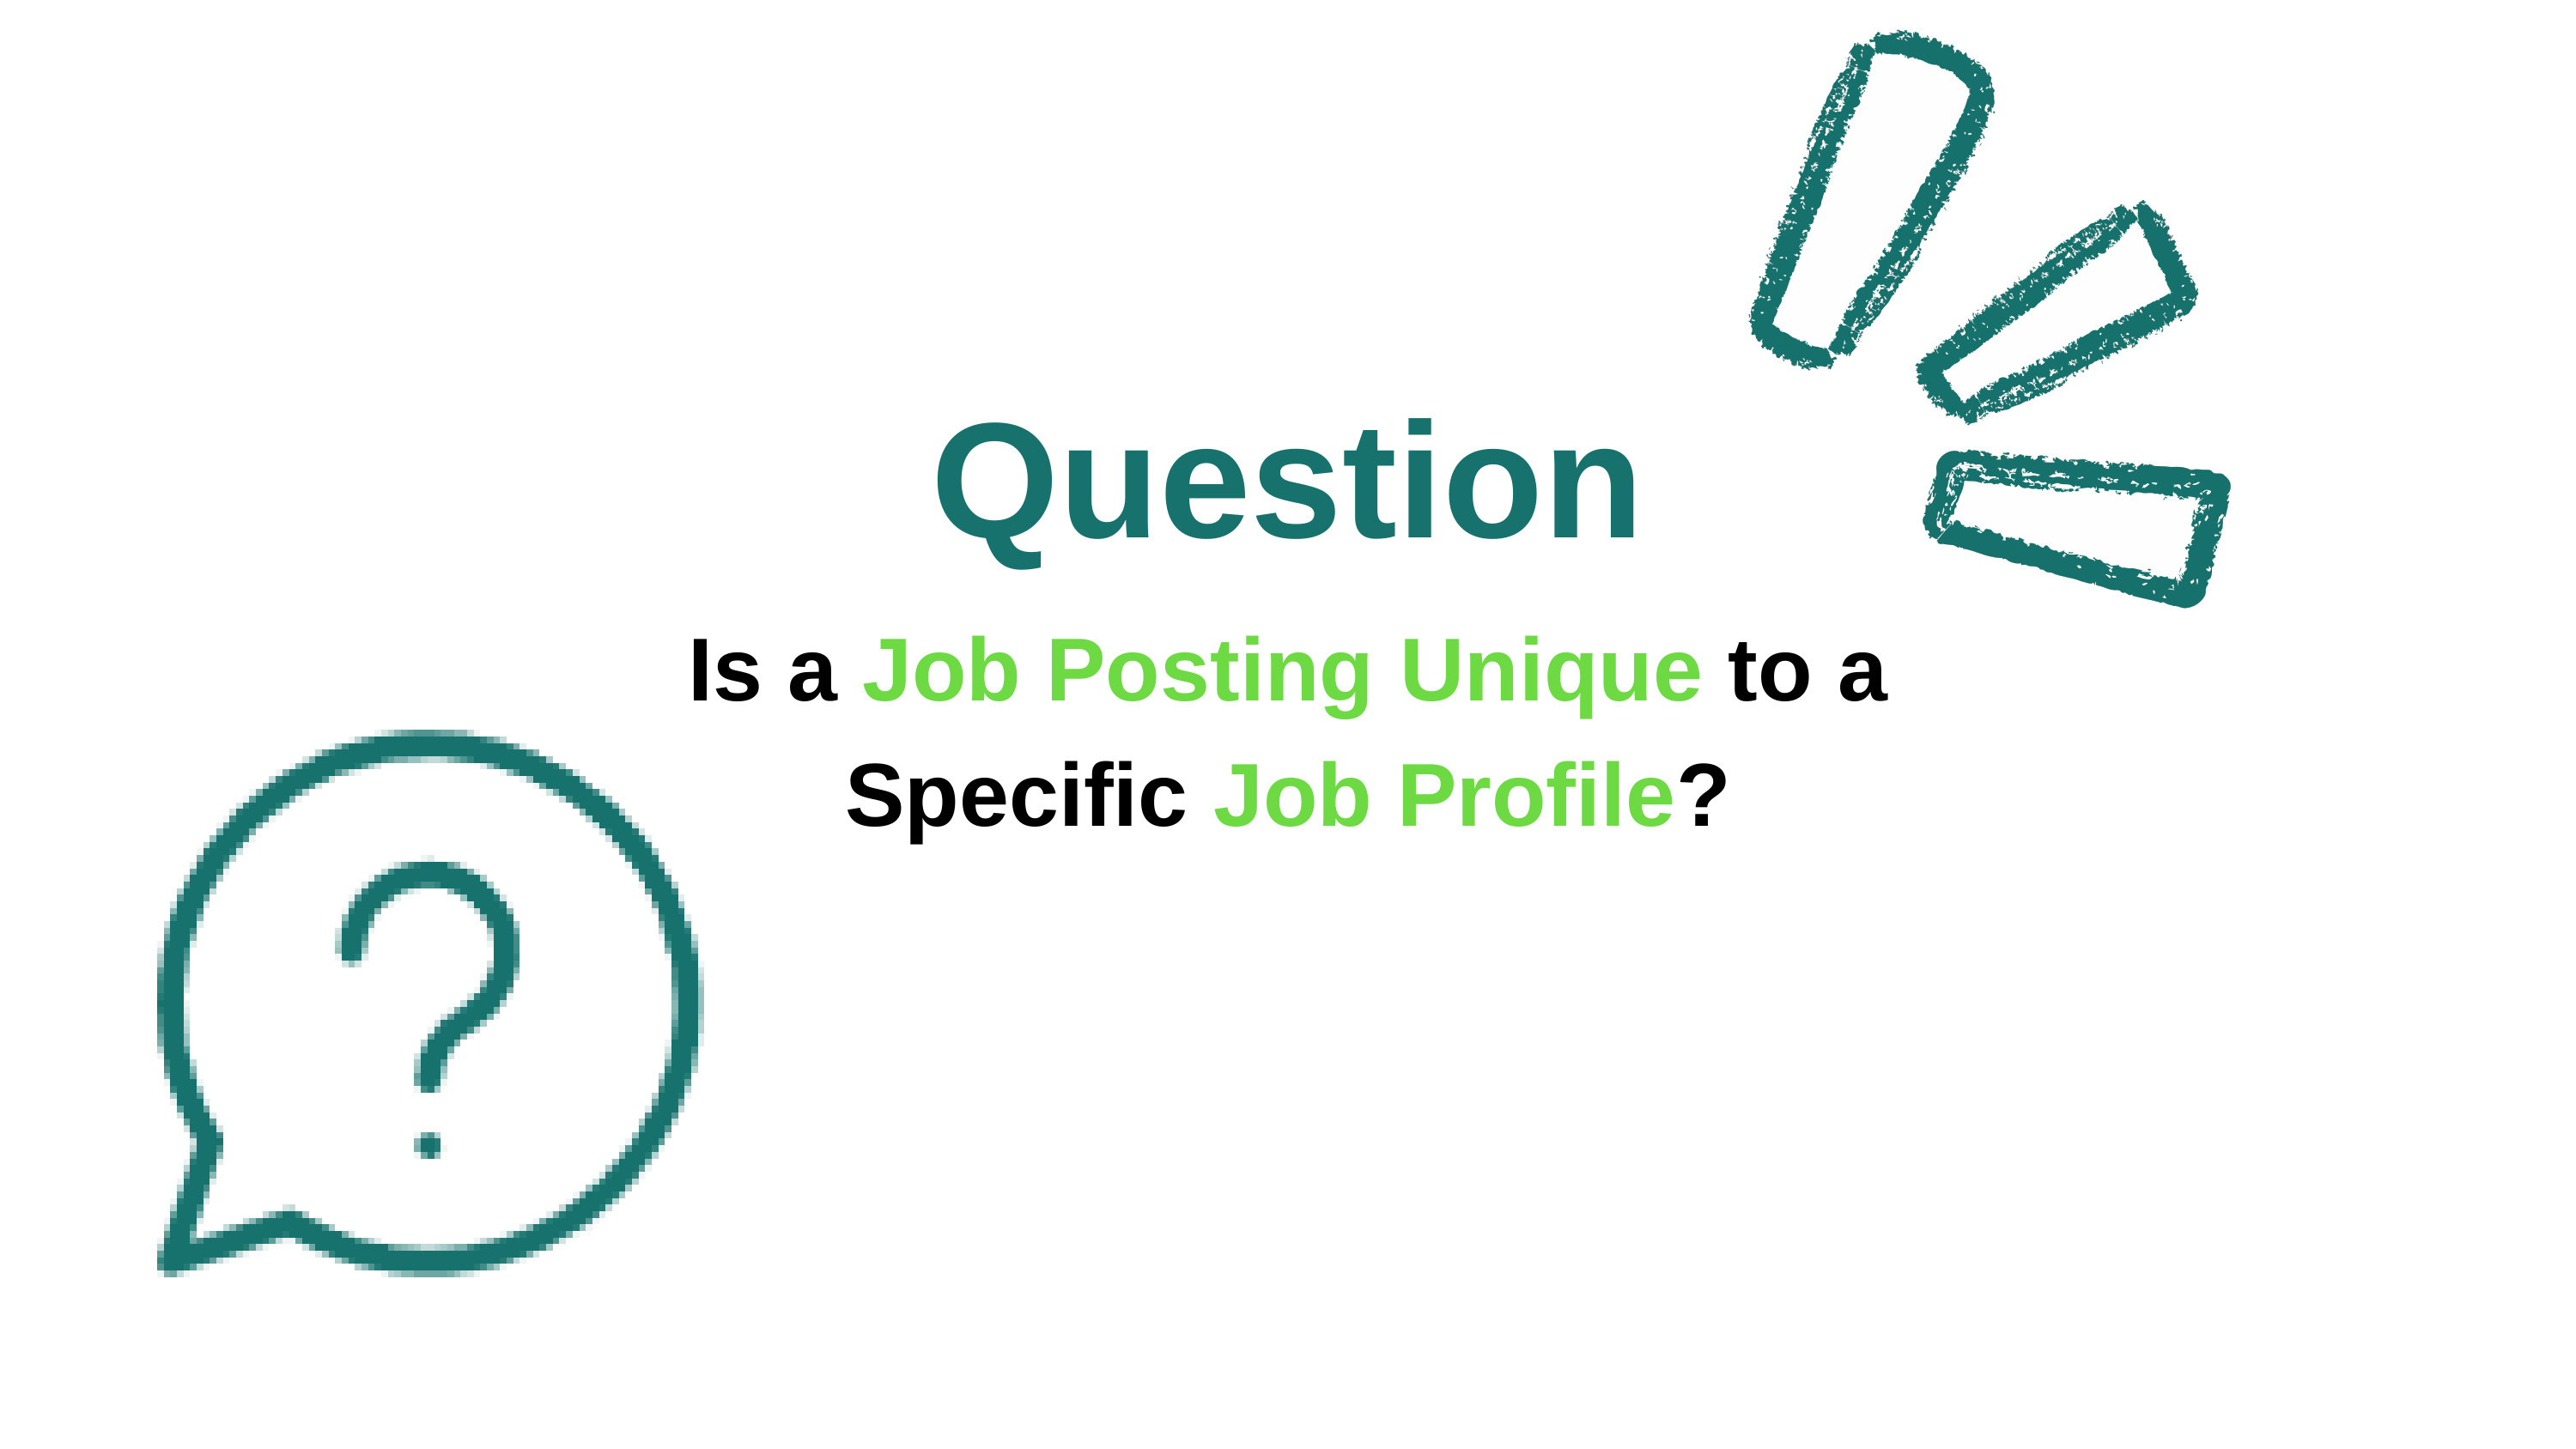

Question
Is a Job Posting Unique to a Specific Job Profile?